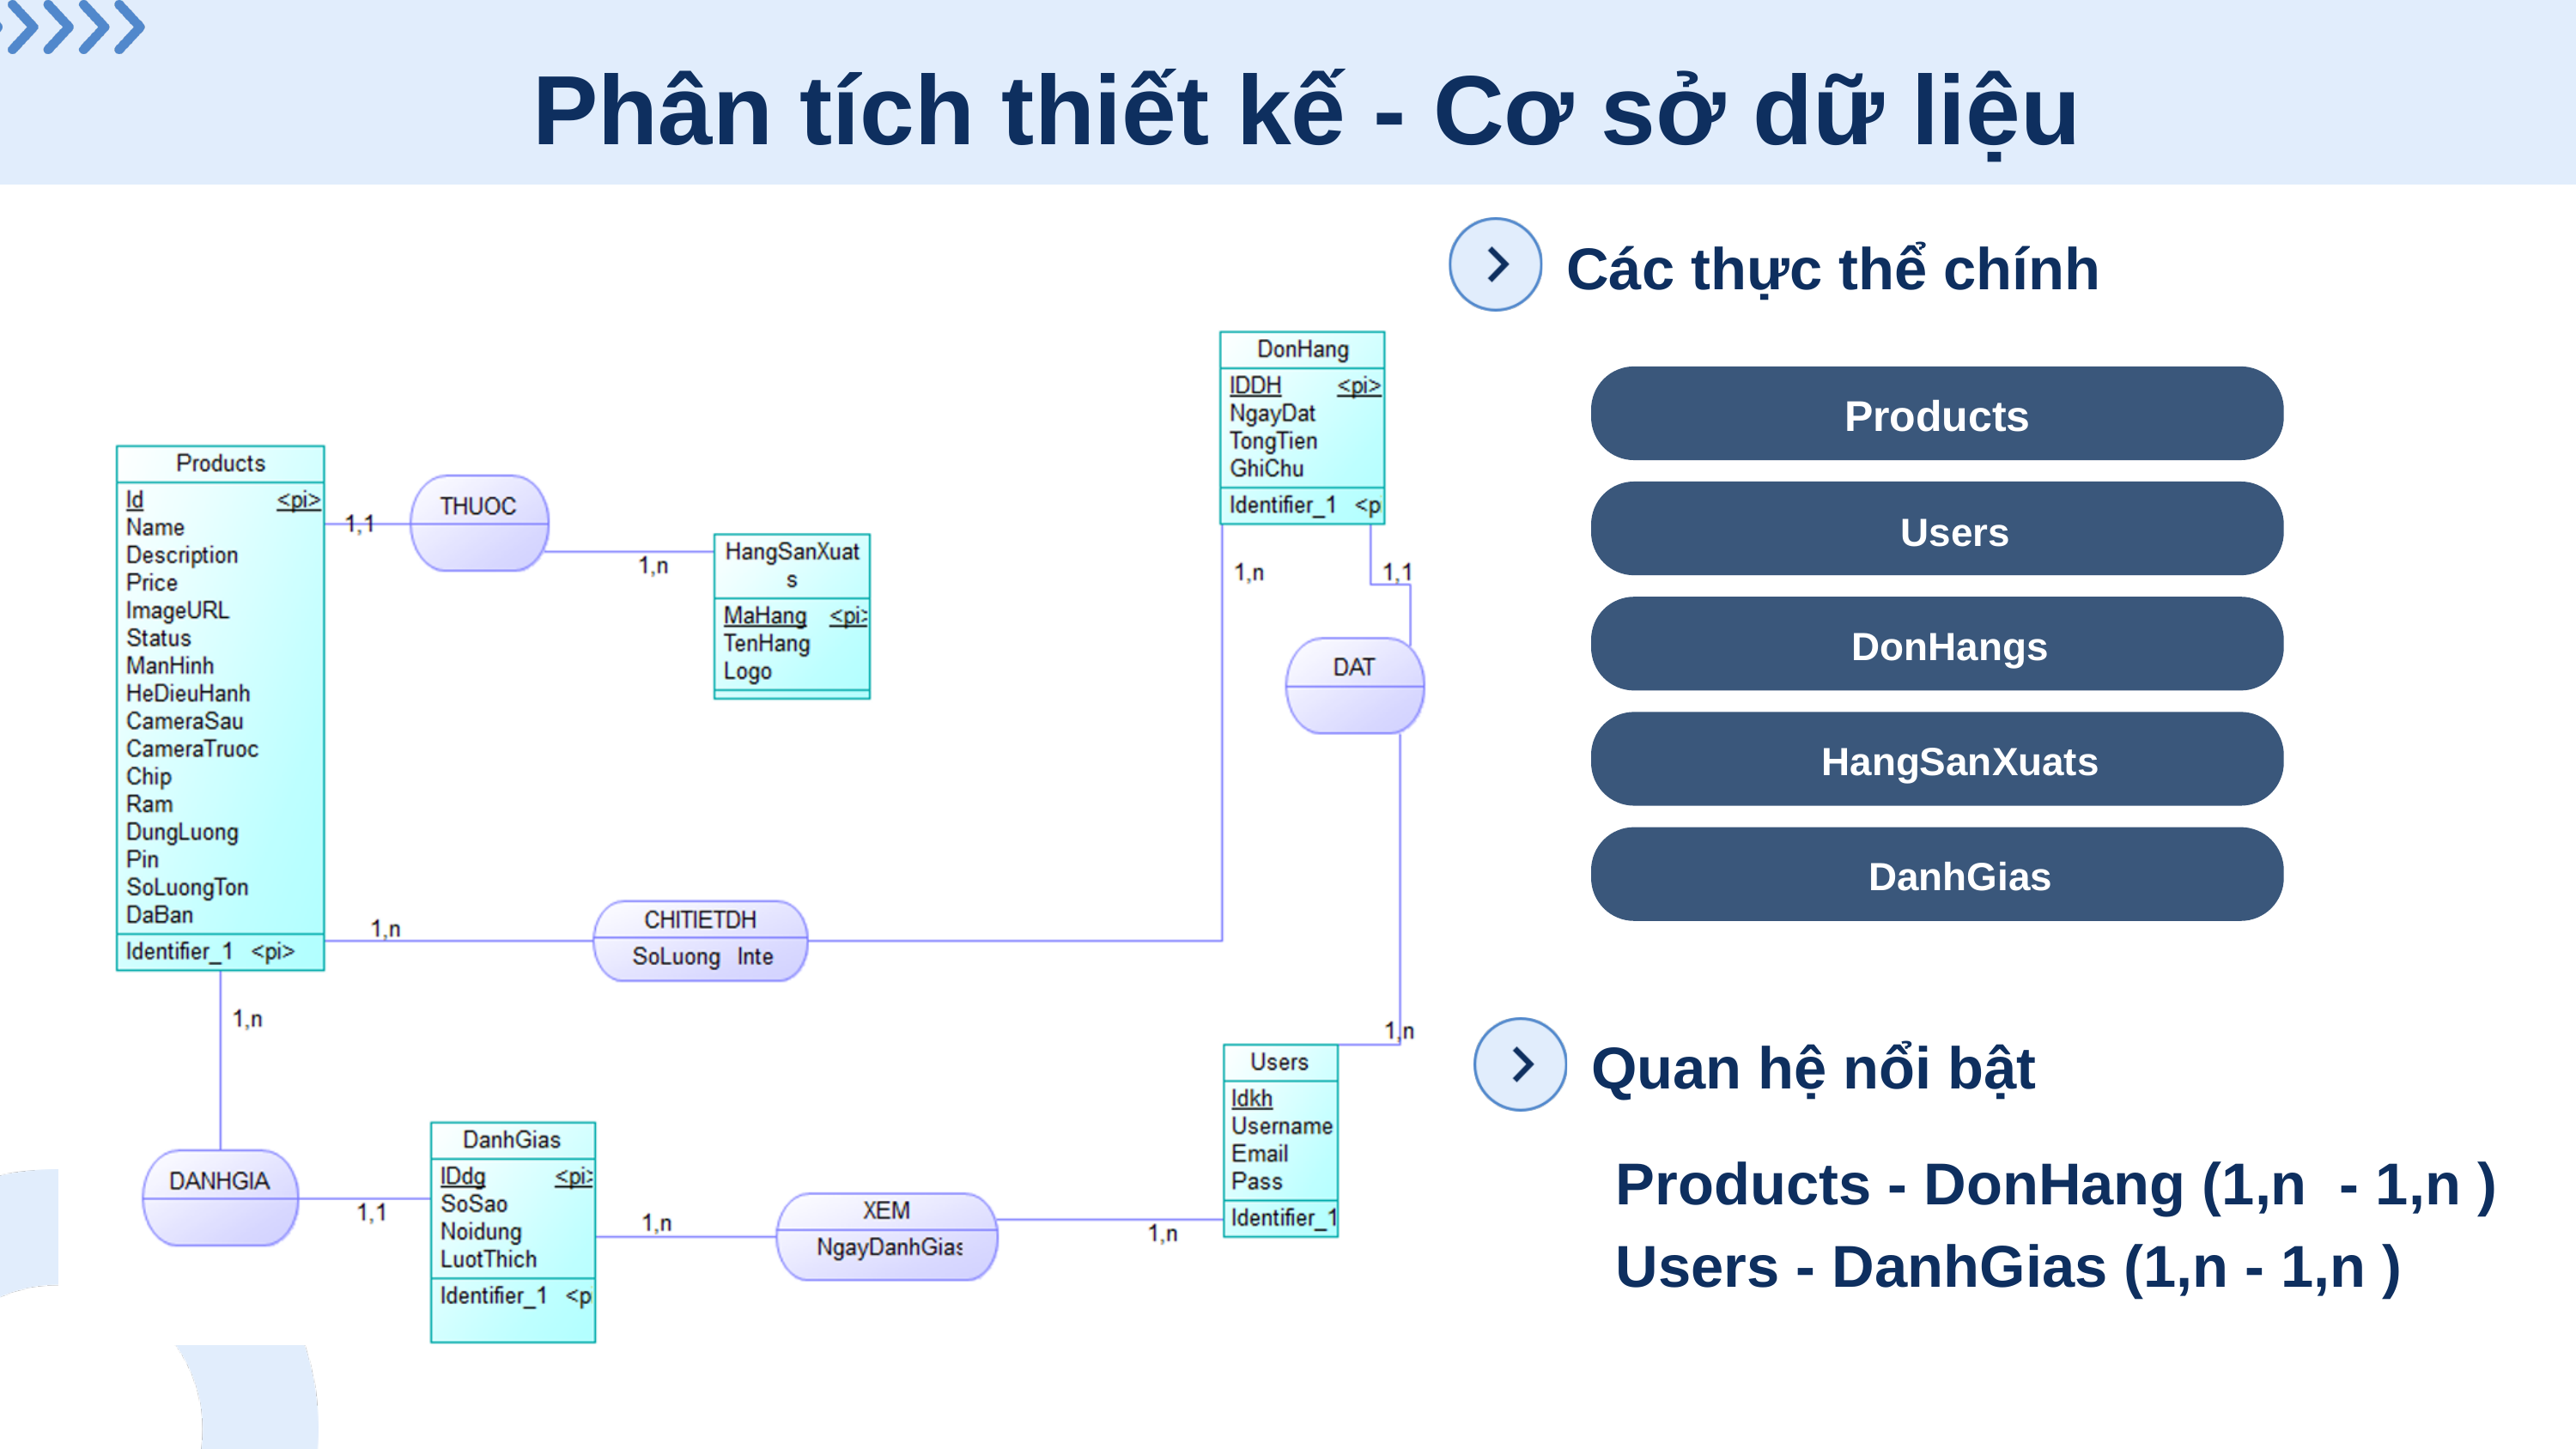

Phân tích thiết kế - Cơ sở dữ liệu

Các thực thể chính

Products

Users

DonHangs

HangSanXuats

DanhGias

Quan hệ nổi bật
Products - DonHang (1,n  - 1,n )
Users - DanhGias (1,n - 1,n )